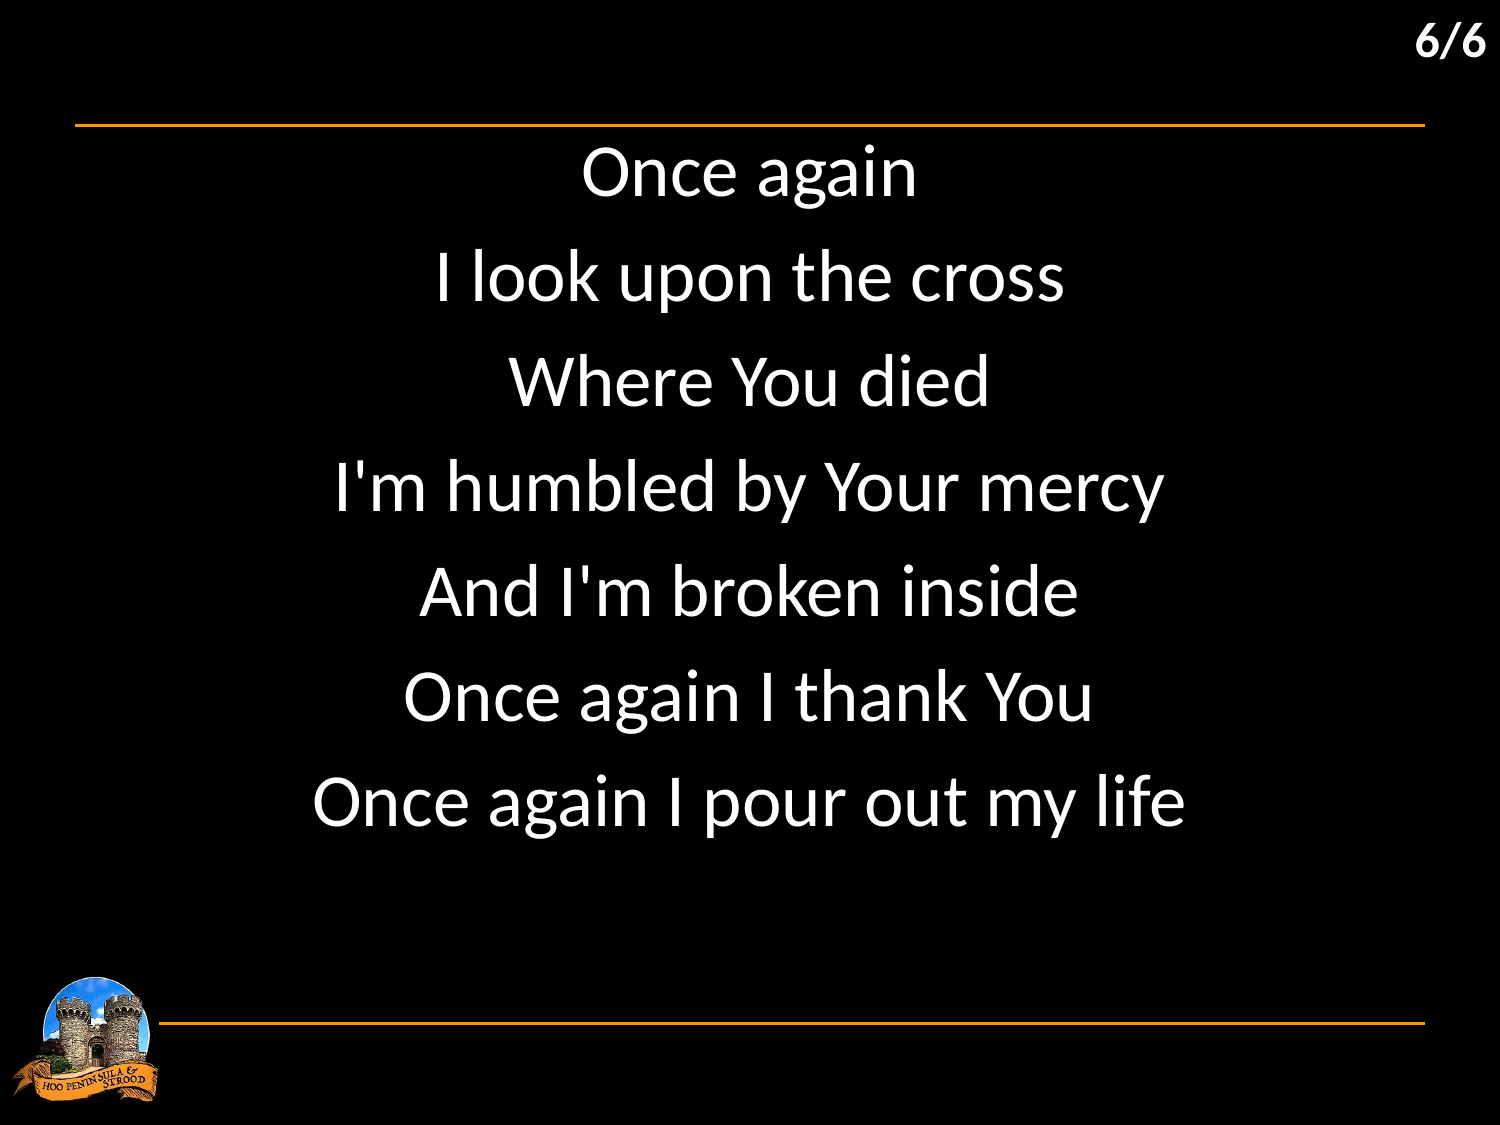

6/6
Once again
I look upon the cross
Where You died
I'm humbled by Your mercy
And I'm broken inside
Once again I thank You
Once again I pour out my life